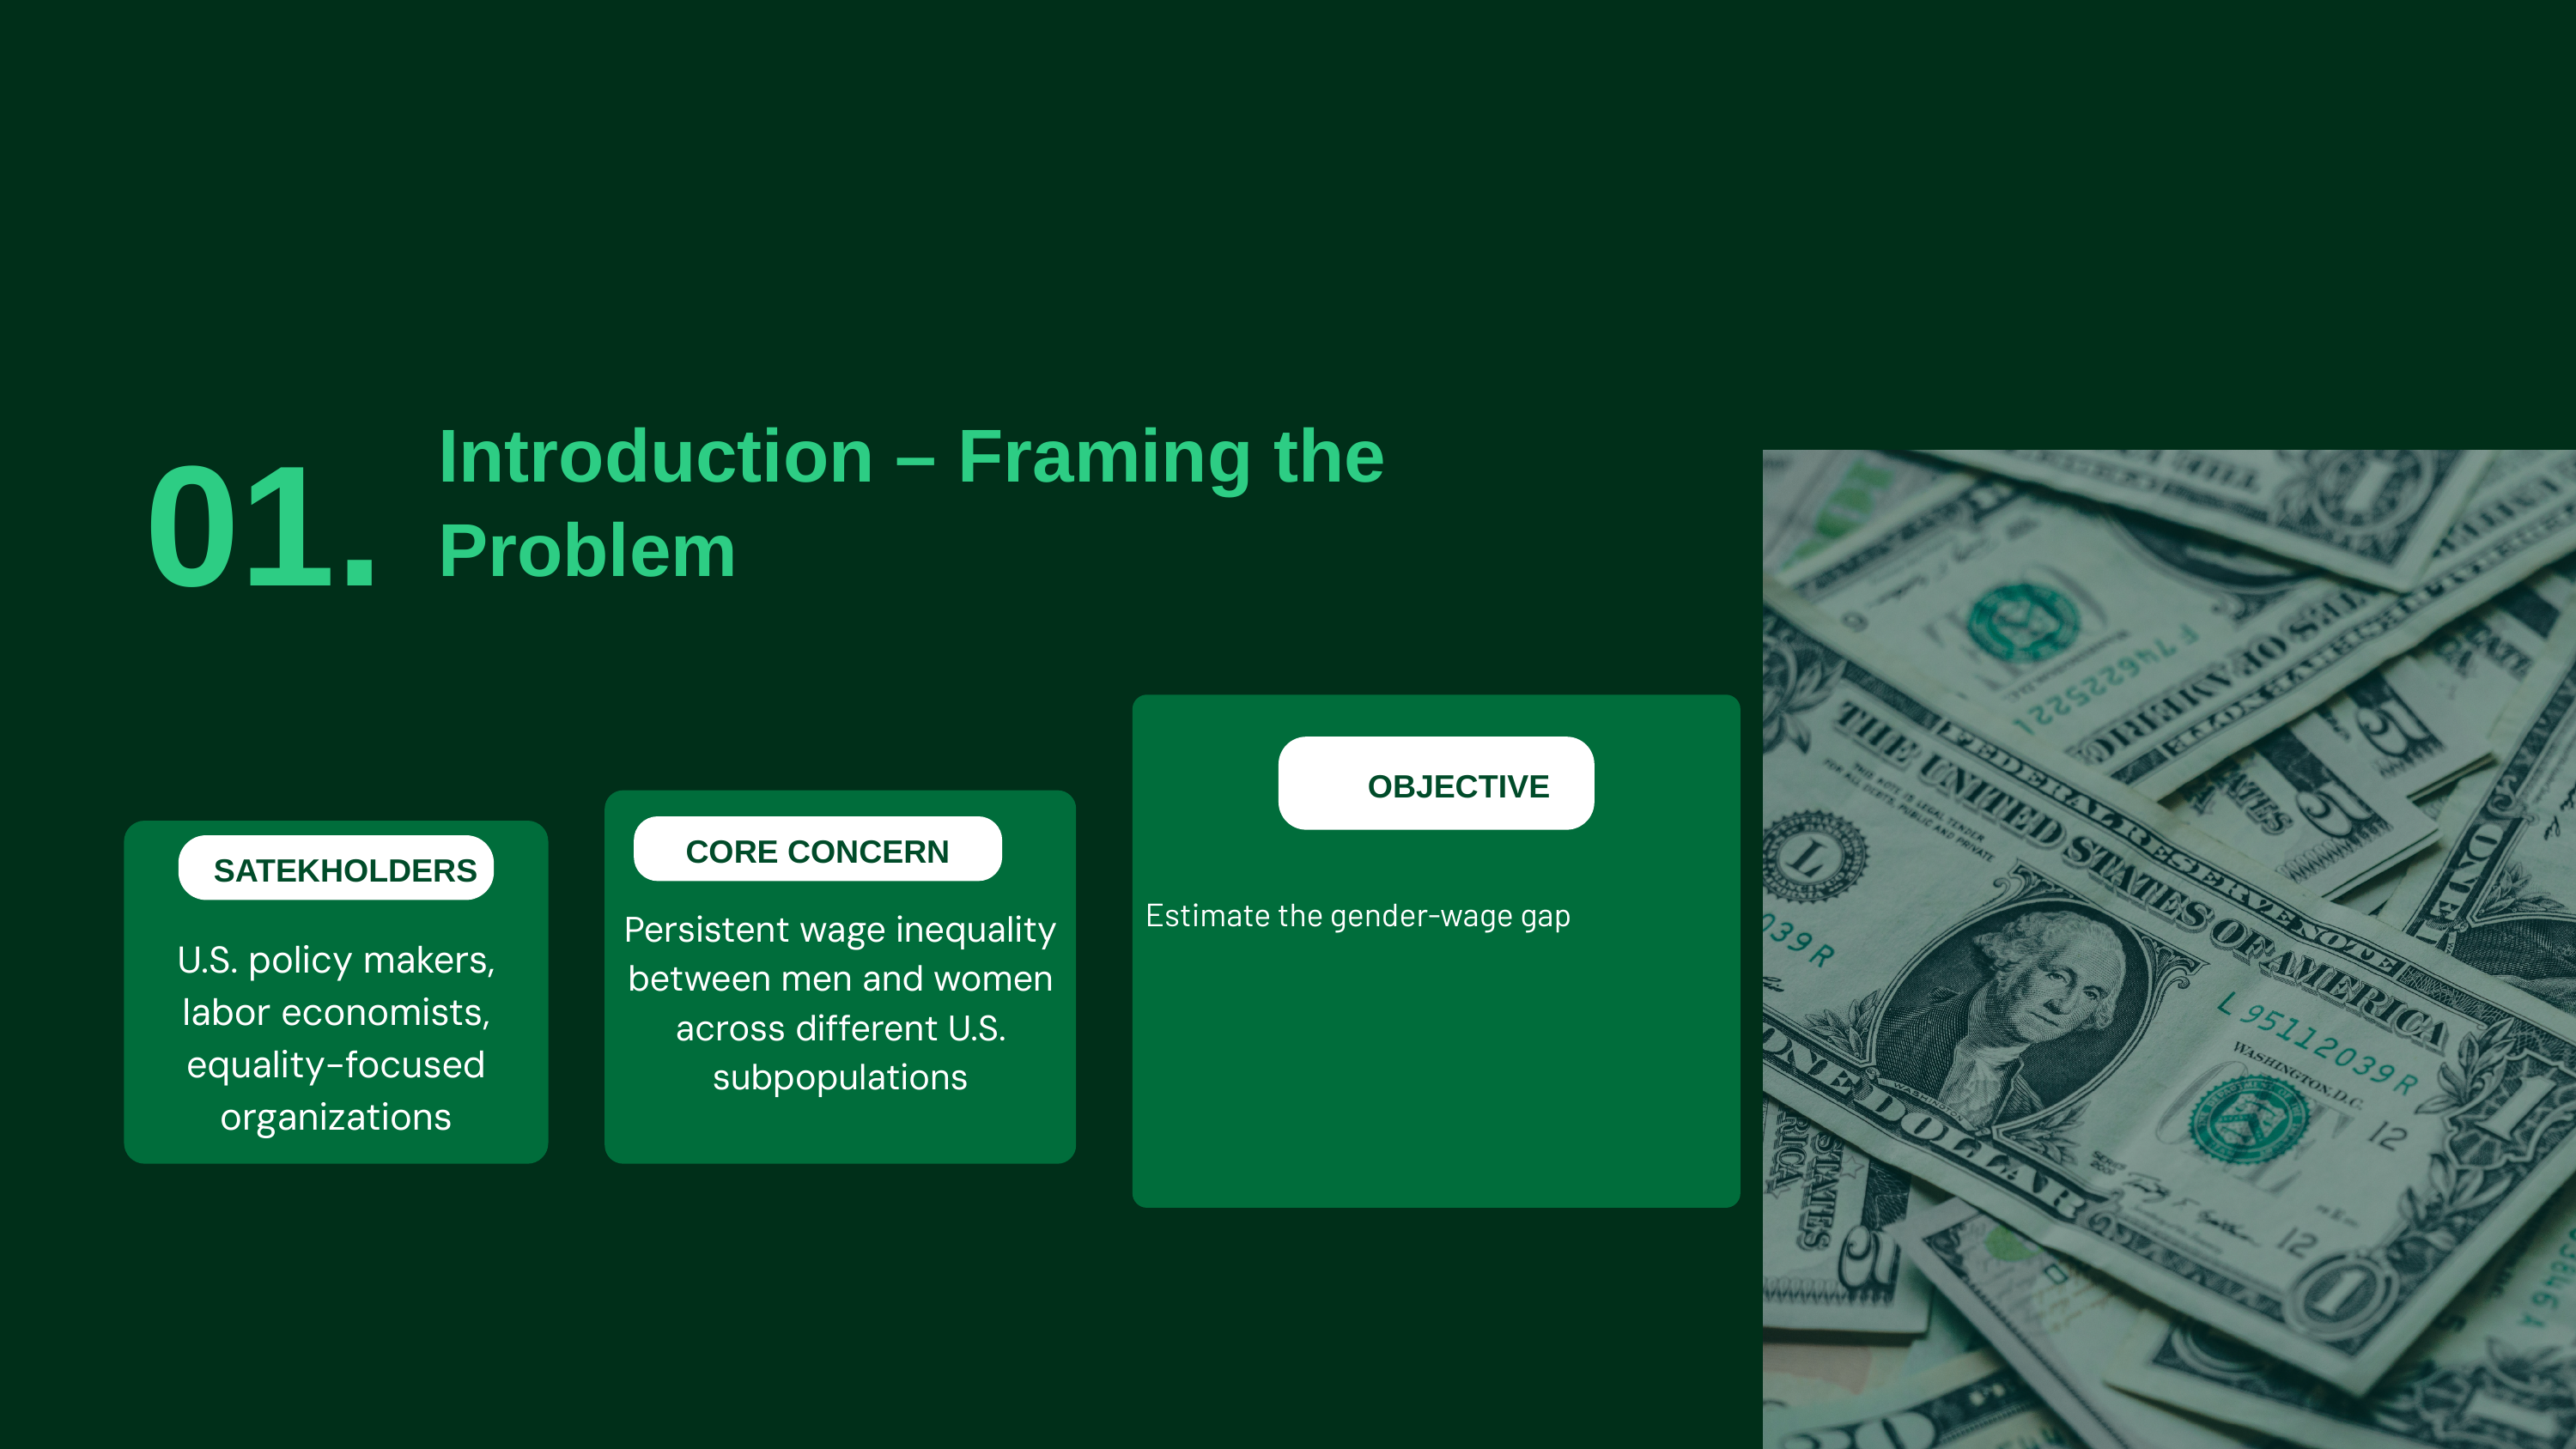

Introduction – Framing the Problem
01.

Estimate the gender-wage gap

OBJECTIVE

CORE CONCERN

SATEKHOLDERS
Persistent wage inequality between men and women across different U.S. subpopulations
U.S. policy makers, labor economists, equality-focused organizations